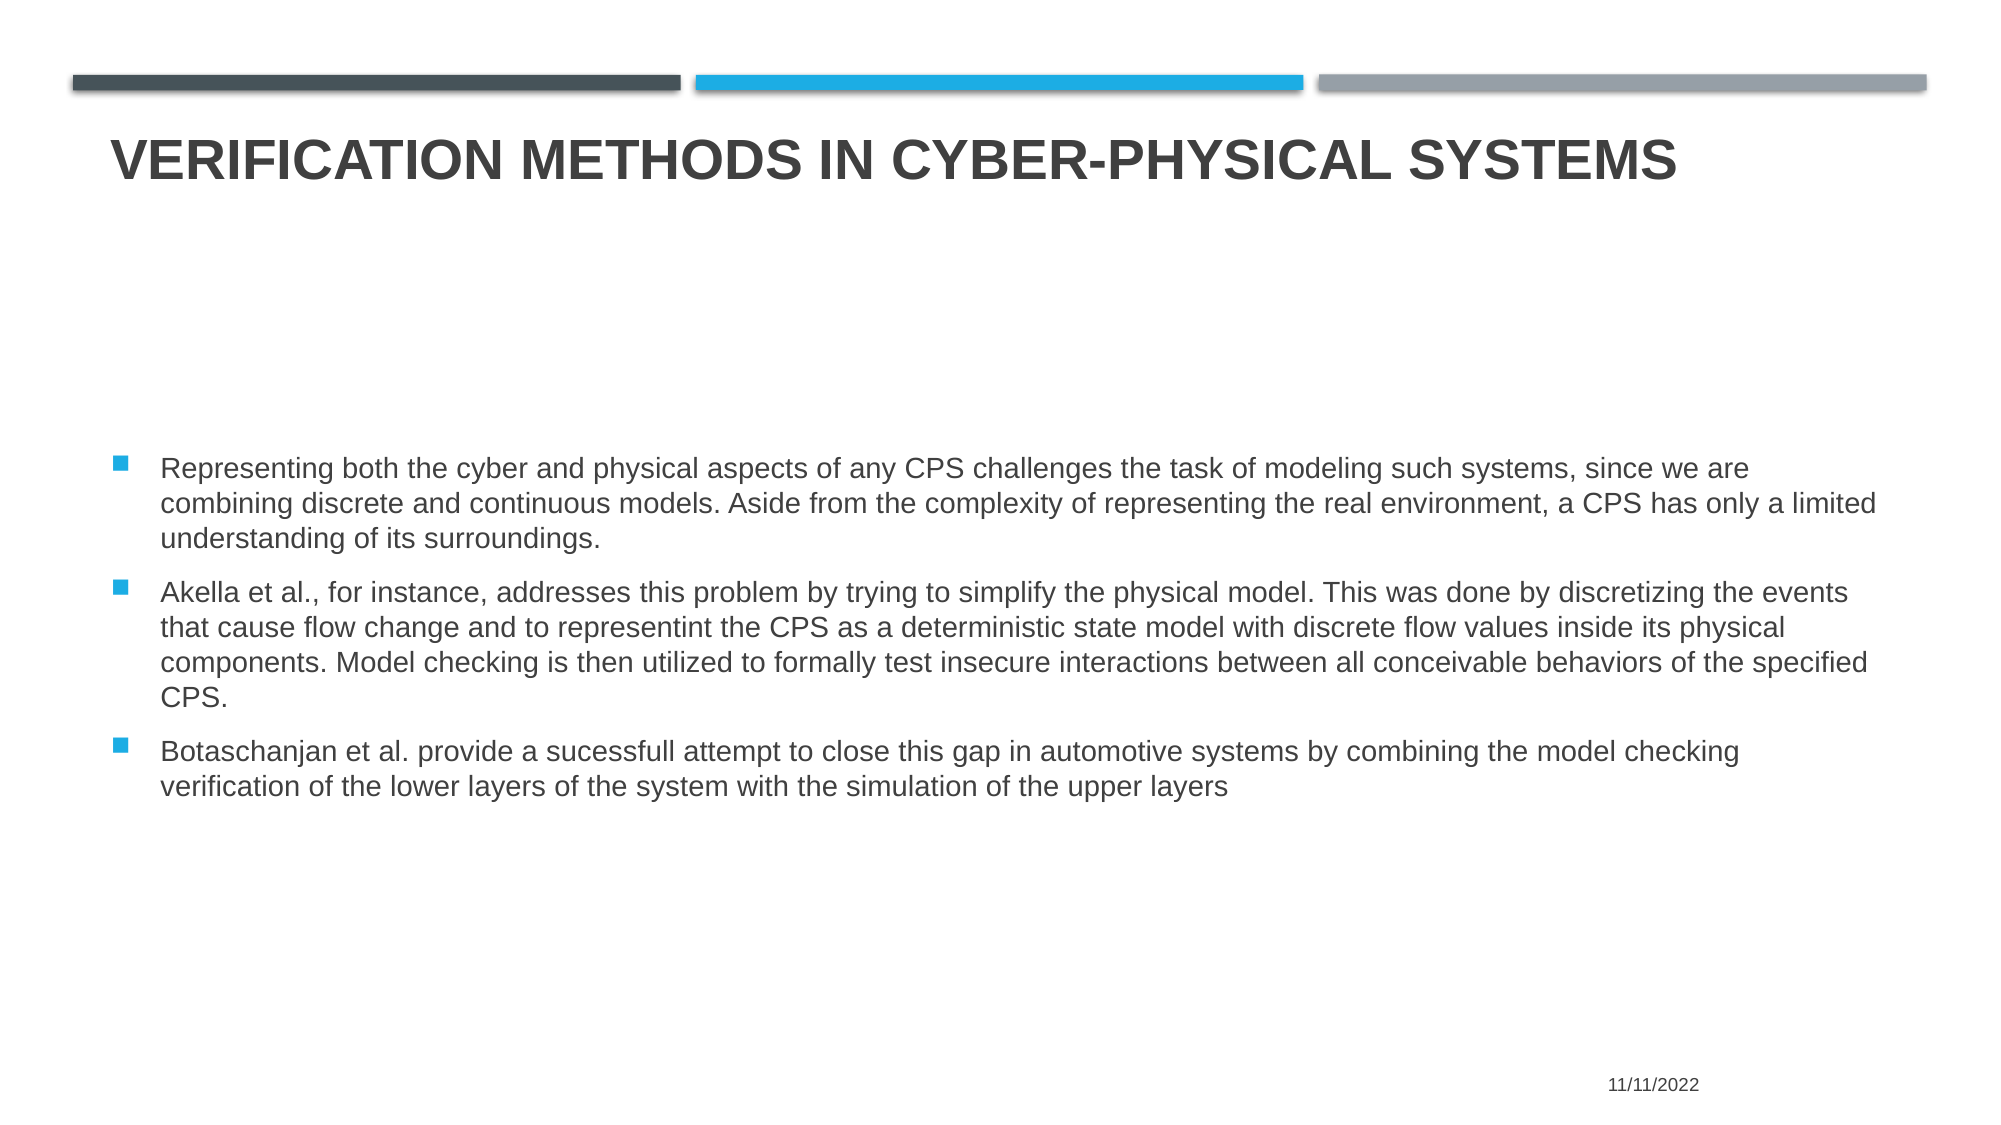

Verification Methods in Cyber-Physical Systems
Representing both the cyber and physical aspects of any CPS challenges the task of modeling such systems, since we are combining discrete and continuous models. Aside from the complexity of representing the real environment, a CPS has only a limited understanding of its surroundings.
Akella et al., for instance, addresses this problem by trying to simplify the physical model. This was done by discretizing the events that cause flow change and to representint the CPS as a deterministic state model with discrete flow values inside its physical components. Model checking is then utilized to formally test insecure interactions between all conceivable behaviors of the specified CPS.
Botaschanjan et al. provide a sucessfull attempt to close this gap in automotive systems by combining the model checking verification of the lower layers of the system with the simulation of the upper layers
11/11/2022